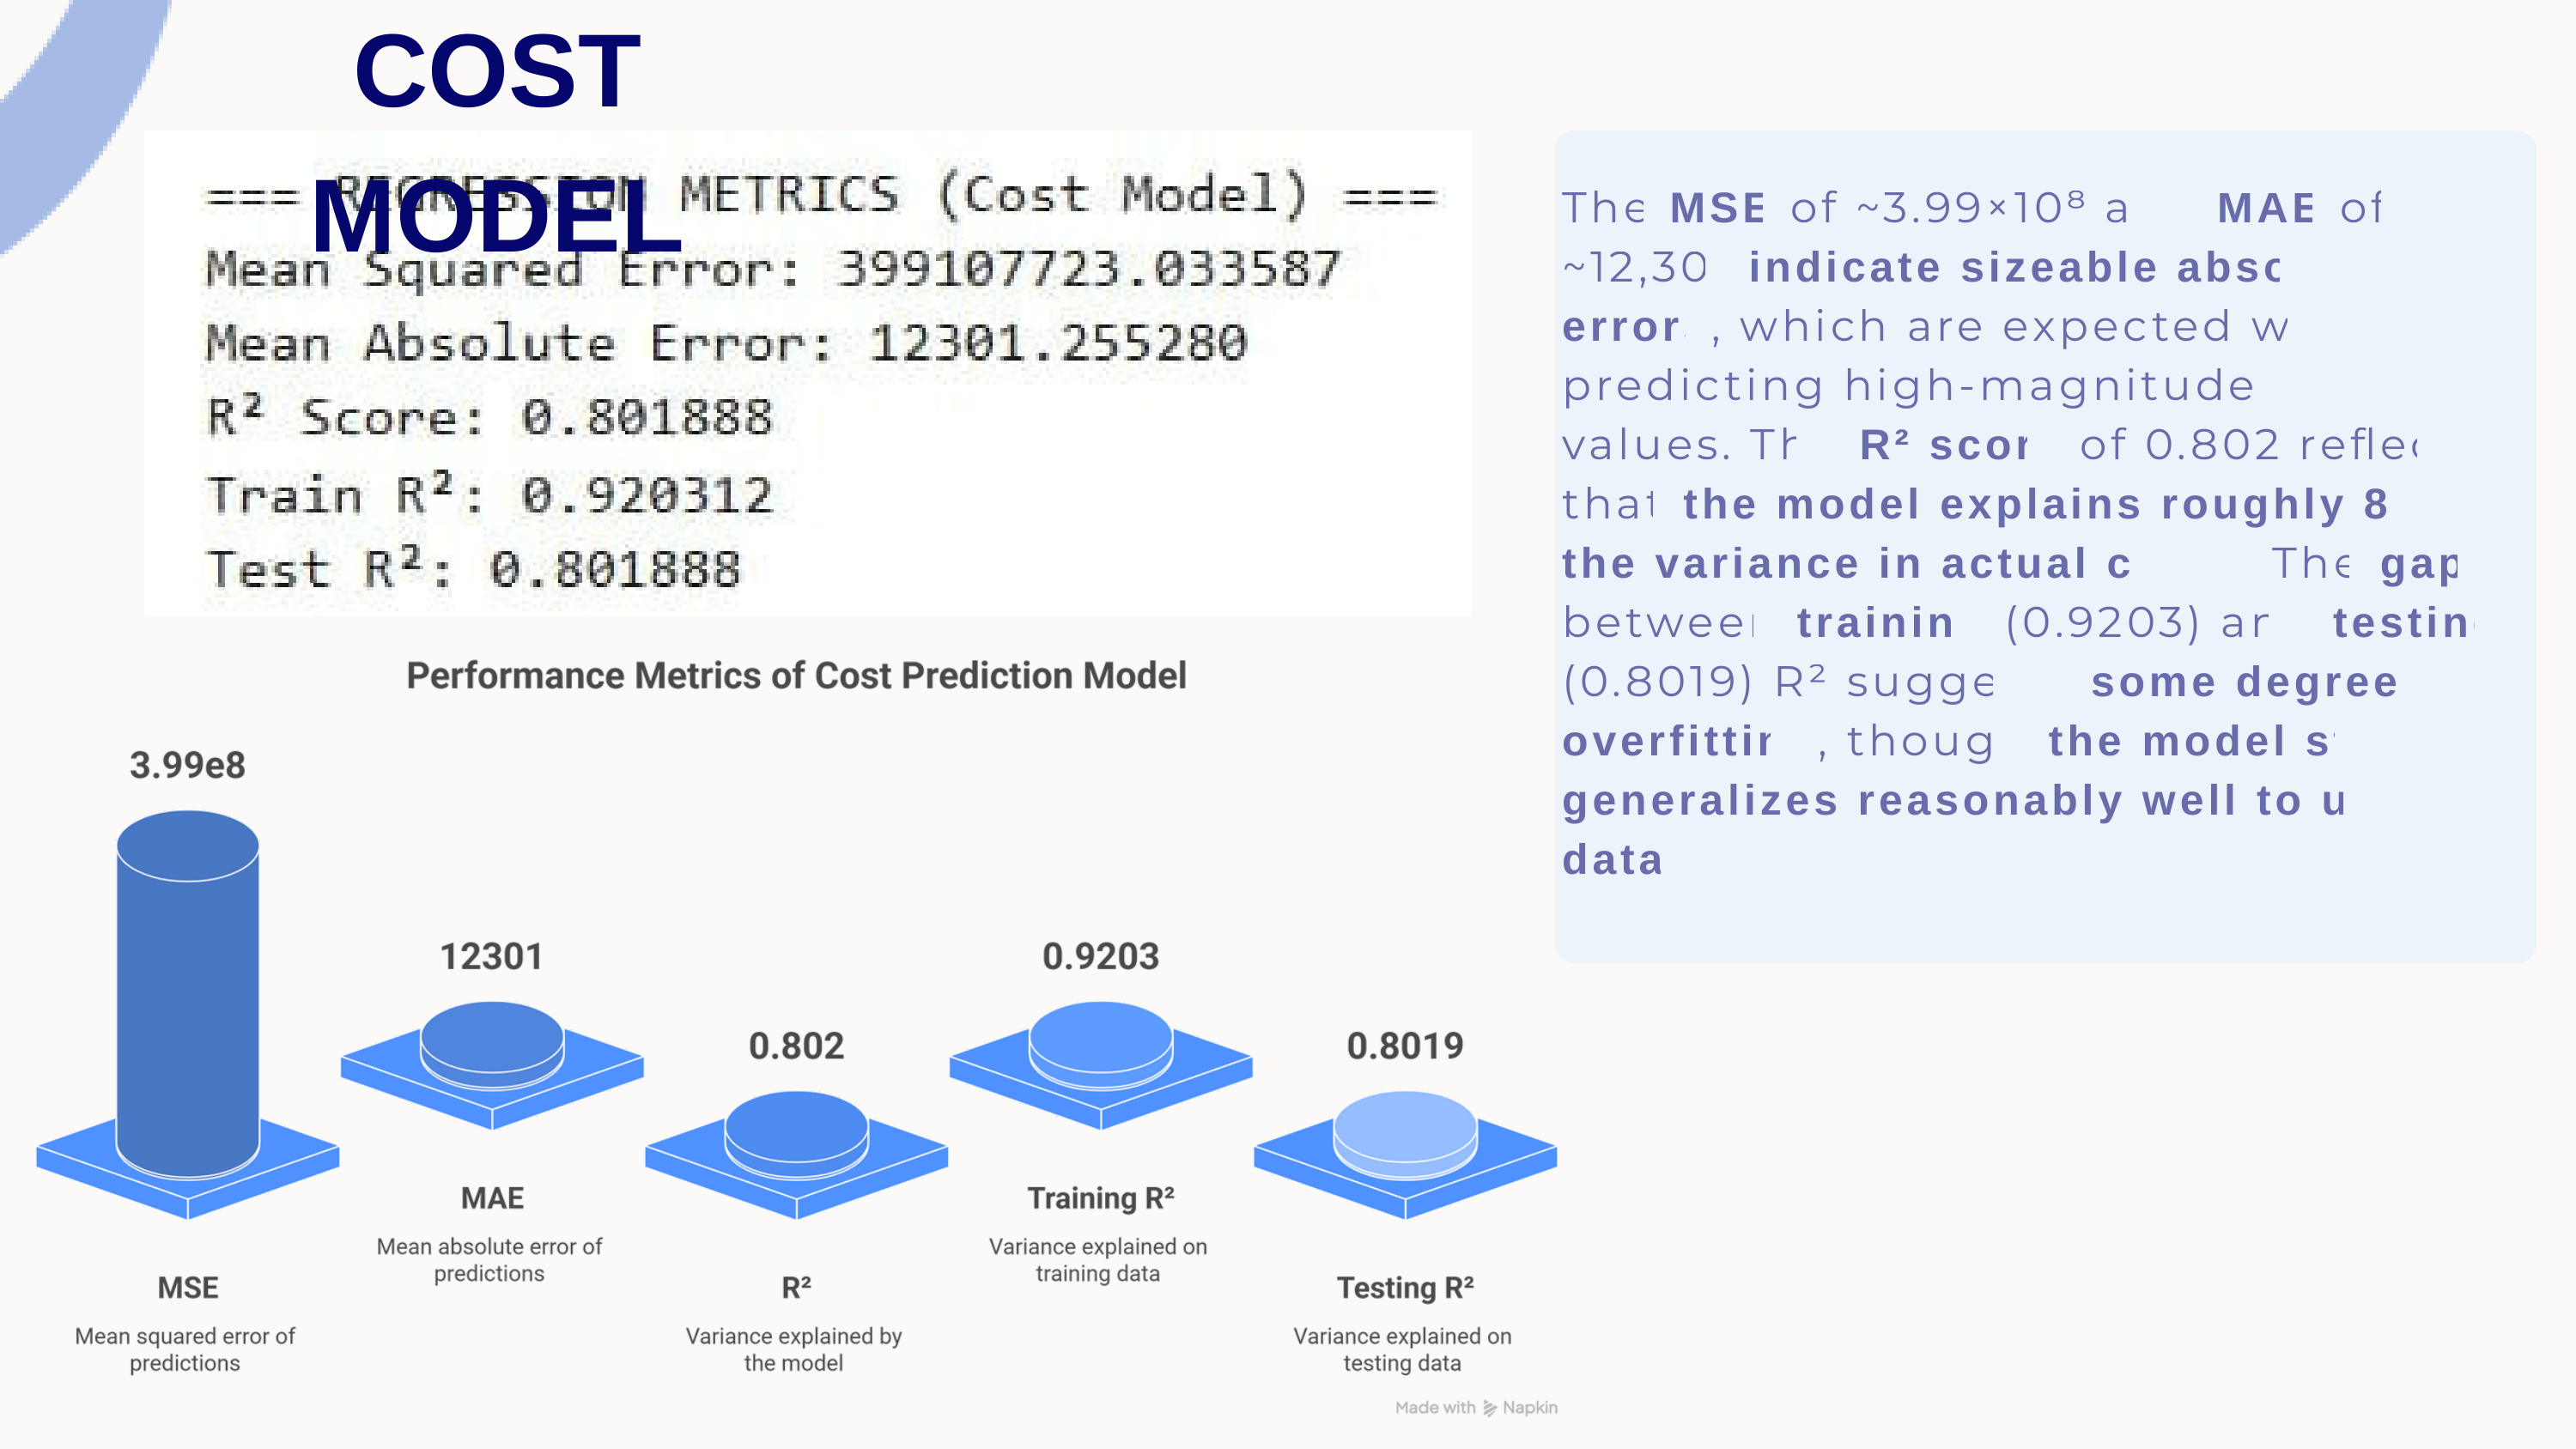

COST MODEL

The MSE of ~3.99×10⁸ and MAE of ~12,301 indicate sizeable absolute errors, which are expected when predicting high-magnitude cost values. The R² score of 0.802 reflects that the model explains roughly 80% of the variance in actual costs. The gap between training (0.9203) and testing (0.8019) R² suggests some degree of overfitting, though the model still generalizes reasonably well to unseen data.